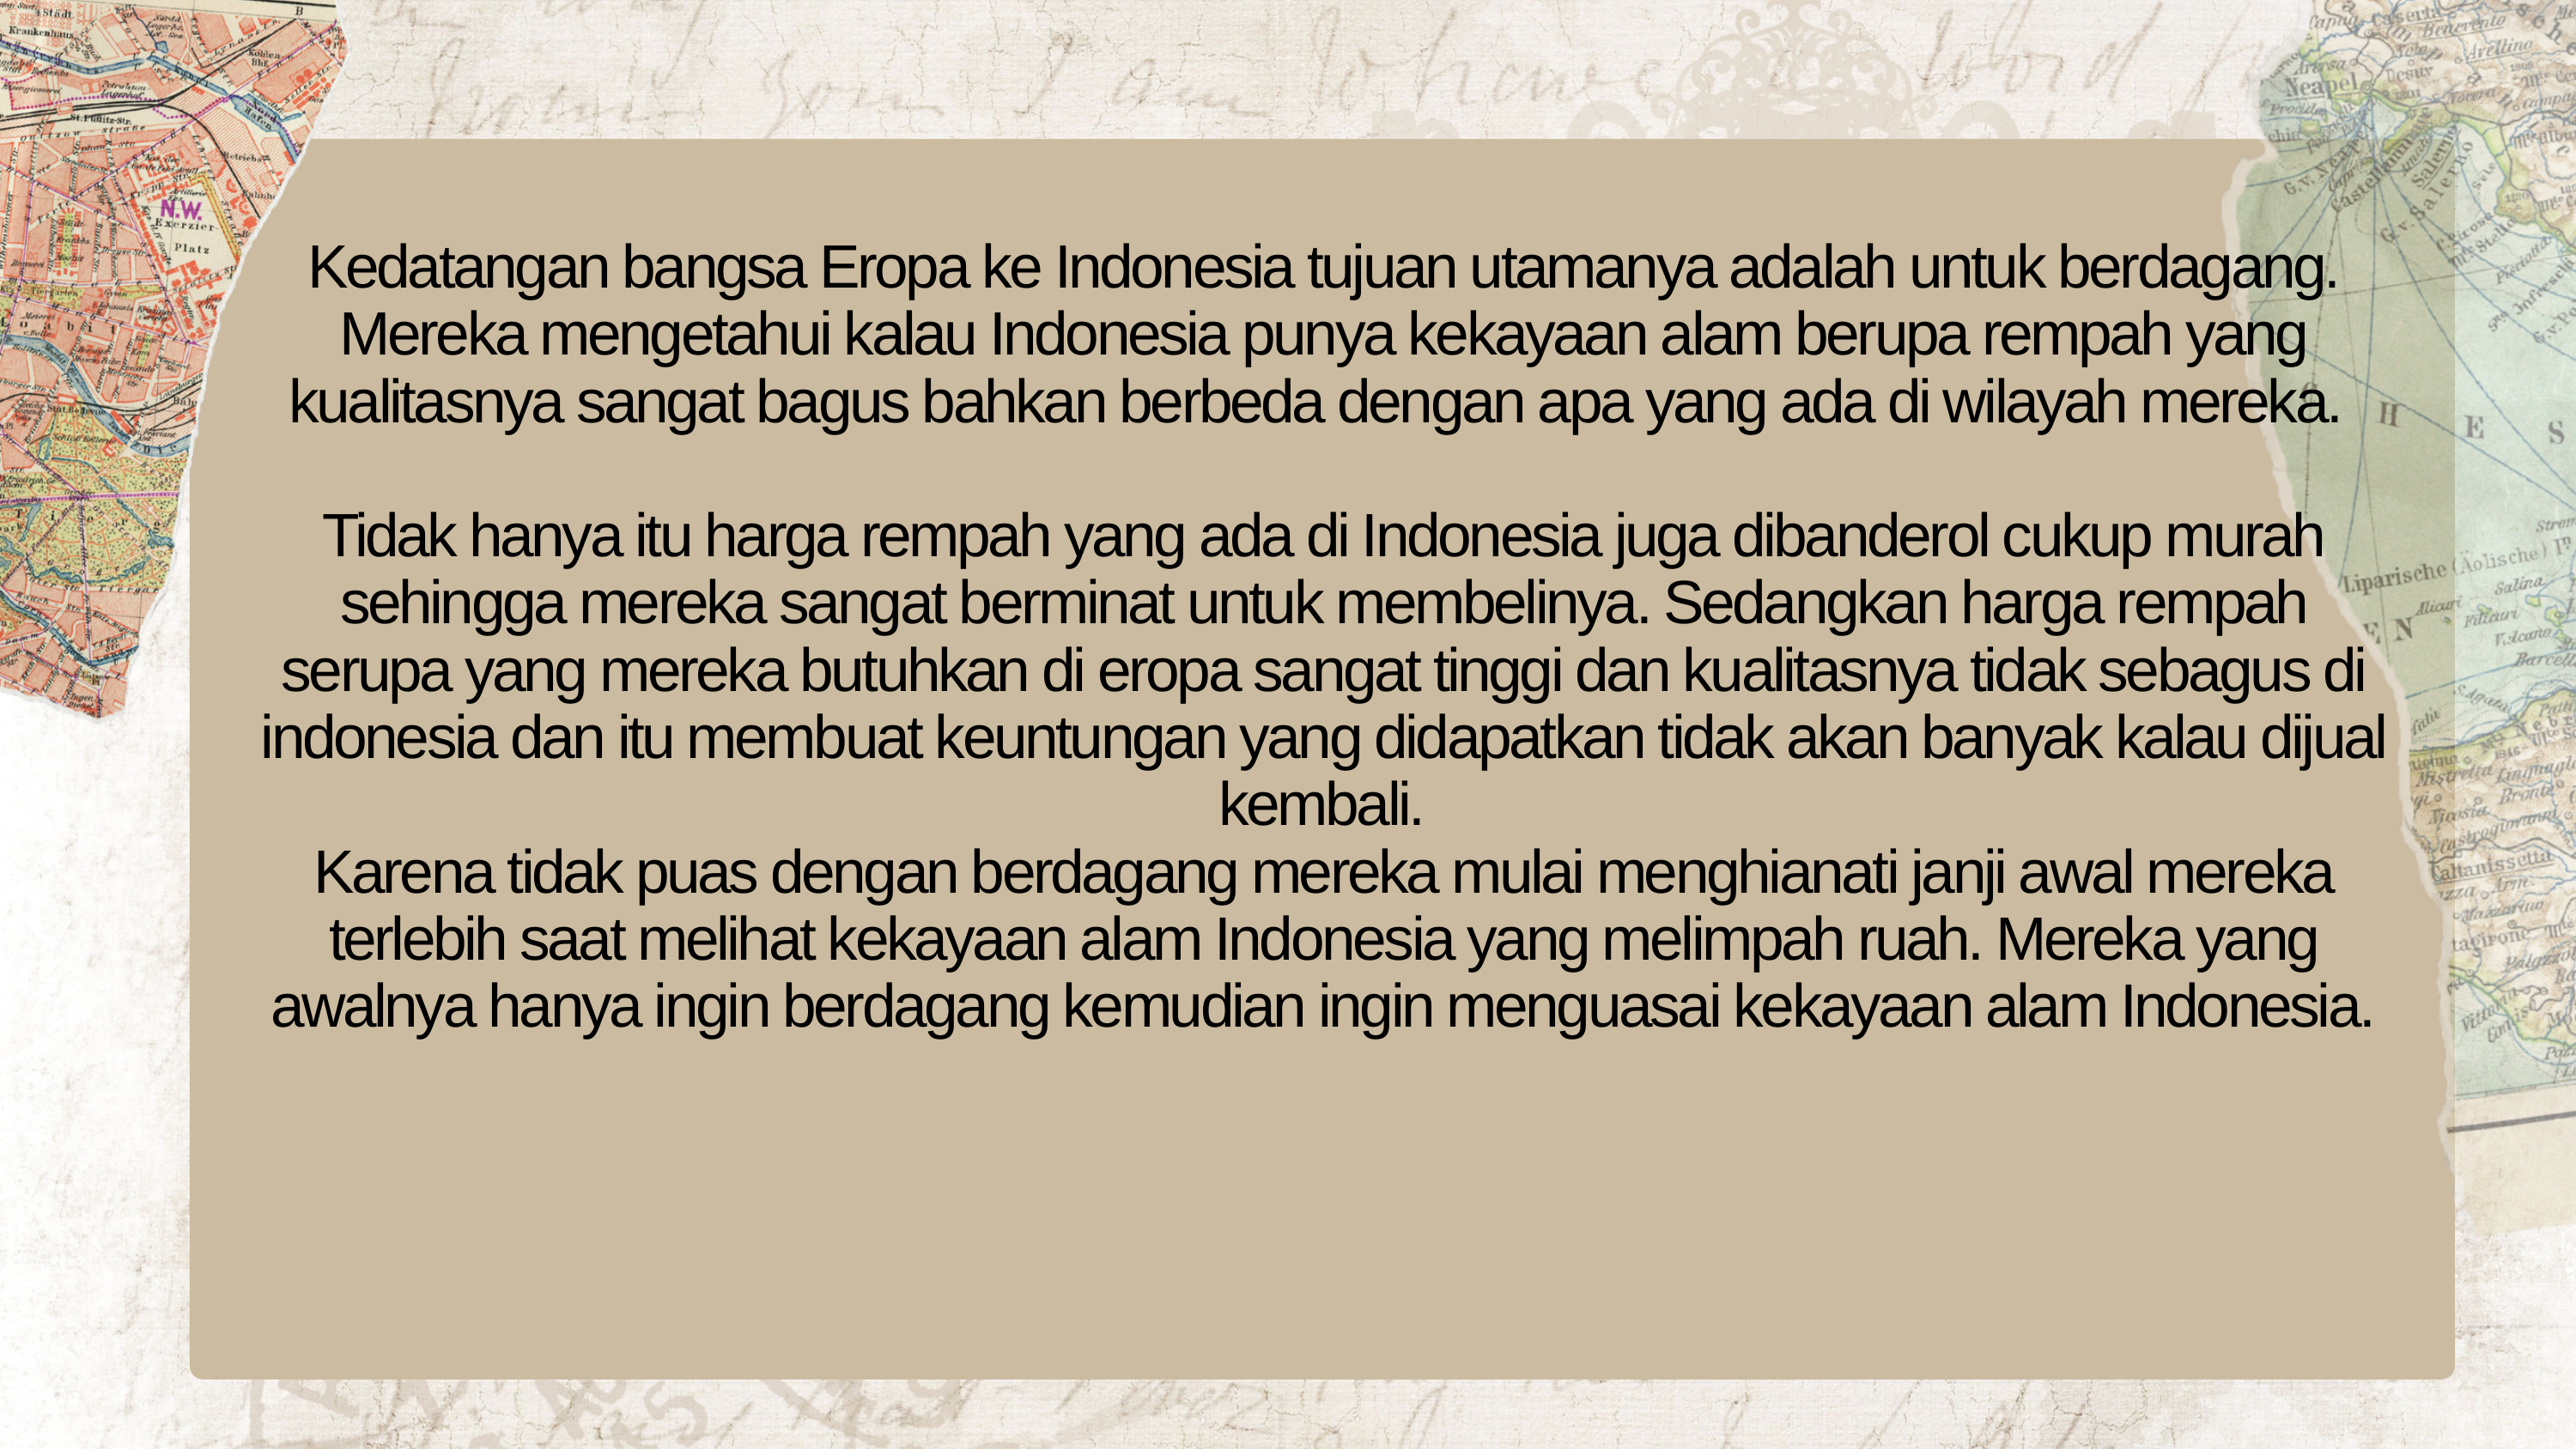

Kedatangan bangsa Eropa ke Indonesia tujuan utamanya adalah untuk berdagang. Mereka mengetahui kalau Indonesia punya kekayaan alam berupa rempah yang kualitasnya sangat bagus bahkan berbeda dengan apa yang ada di wilayah mereka.

Tidak hanya itu harga rempah yang ada di Indonesia juga dibanderol cukup murah sehingga mereka sangat berminat untuk membelinya. Sedangkan harga rempah serupa yang mereka butuhkan di eropa sangat tinggi dan kualitasnya tidak sebagus di indonesia dan itu membuat keuntungan yang didapatkan tidak akan banyak kalau dijual kembali.
Karena tidak puas dengan berdagang mereka mulai menghianati janji awal mereka terlebih saat melihat kekayaan alam Indonesia yang melimpah ruah. Mereka yang awalnya hanya ingin berdagang kemudian ingin menguasai kekayaan alam Indonesia.